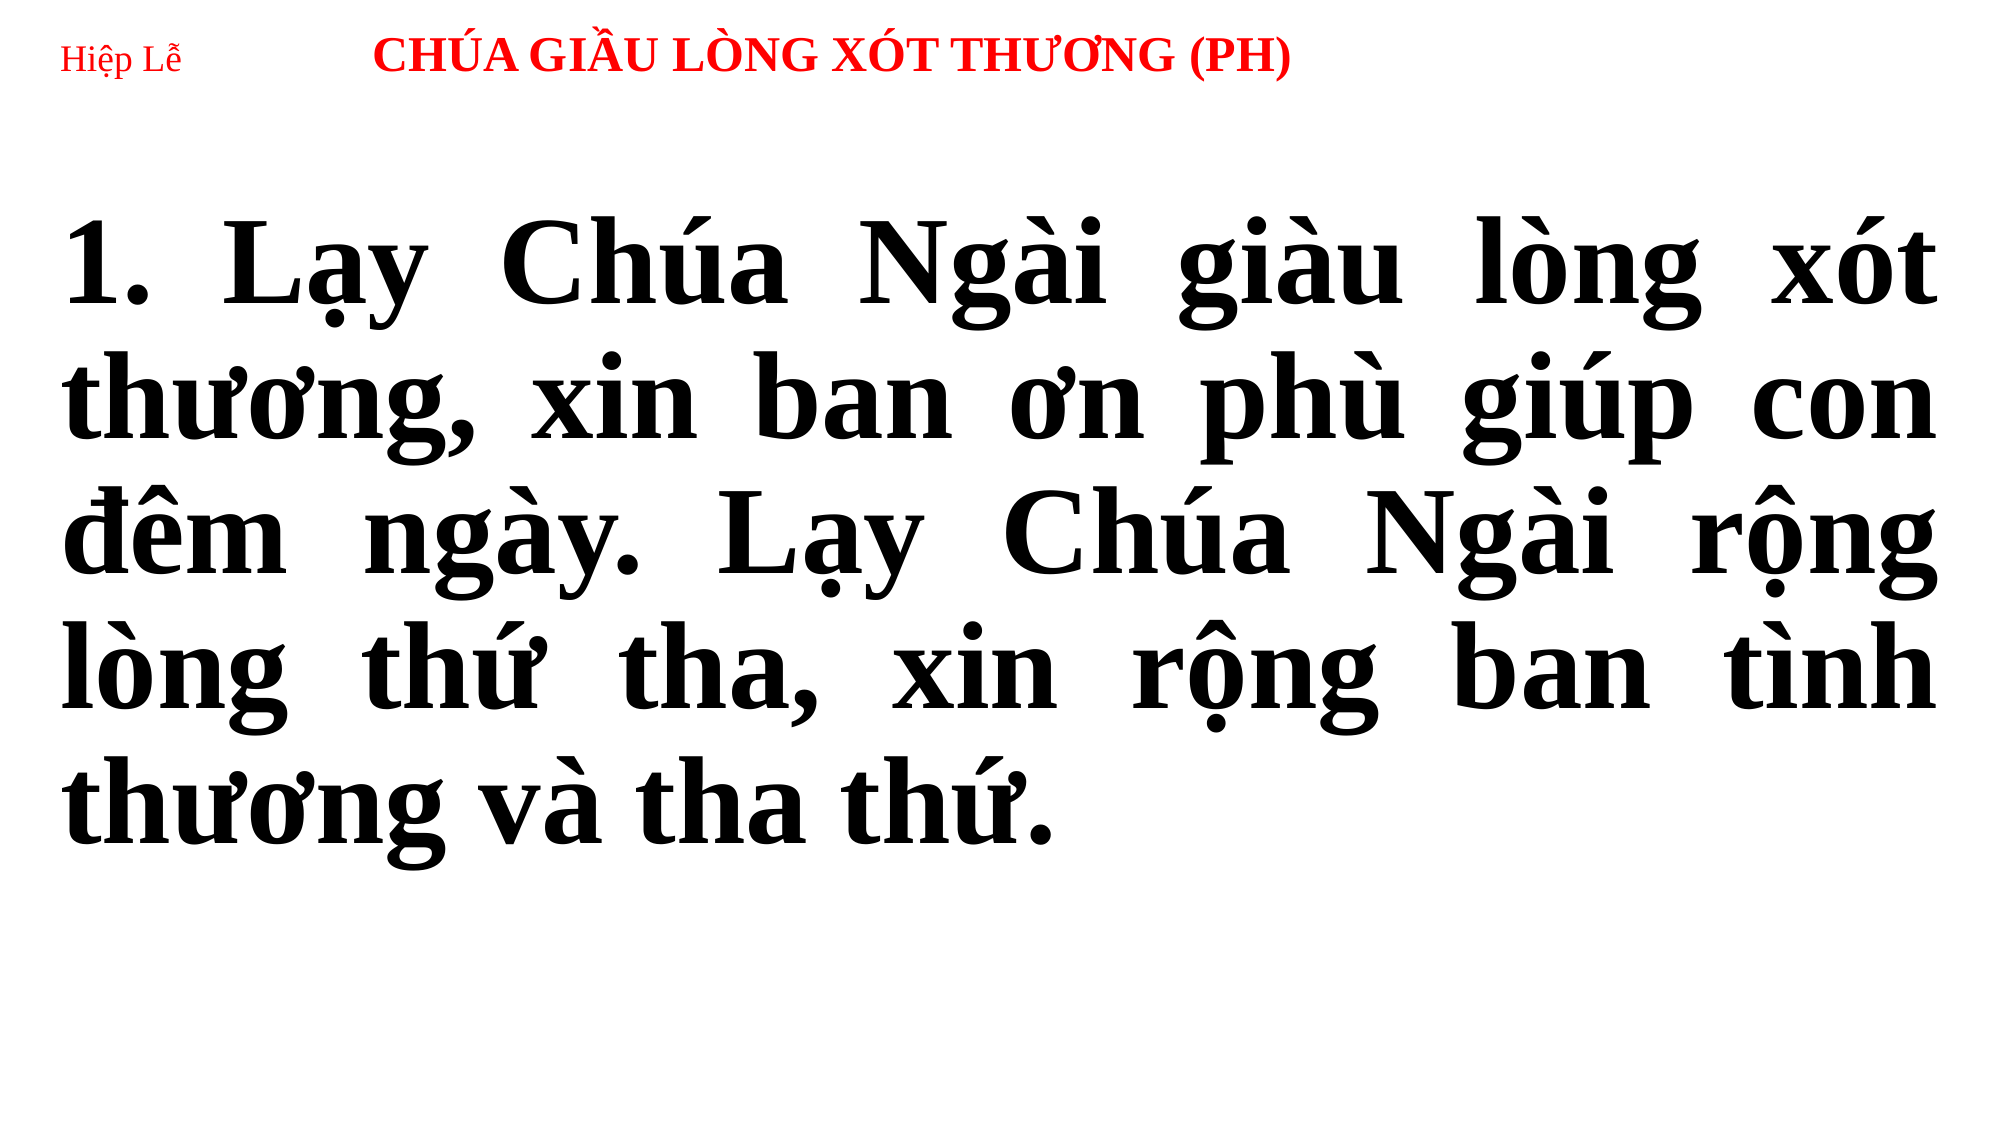

# Hiệp Lễ                    CHÚA GIẦU LÒNG XÓT THƯƠNG (PH)
1. Lạy Chúa Ngài giàu lòng xót thương, xin ban ơn phù giúp con đêm ngày. Lạy Chúa Ngài rộng lòng thứ tha, xin rộng ban tình thương và tha thứ.